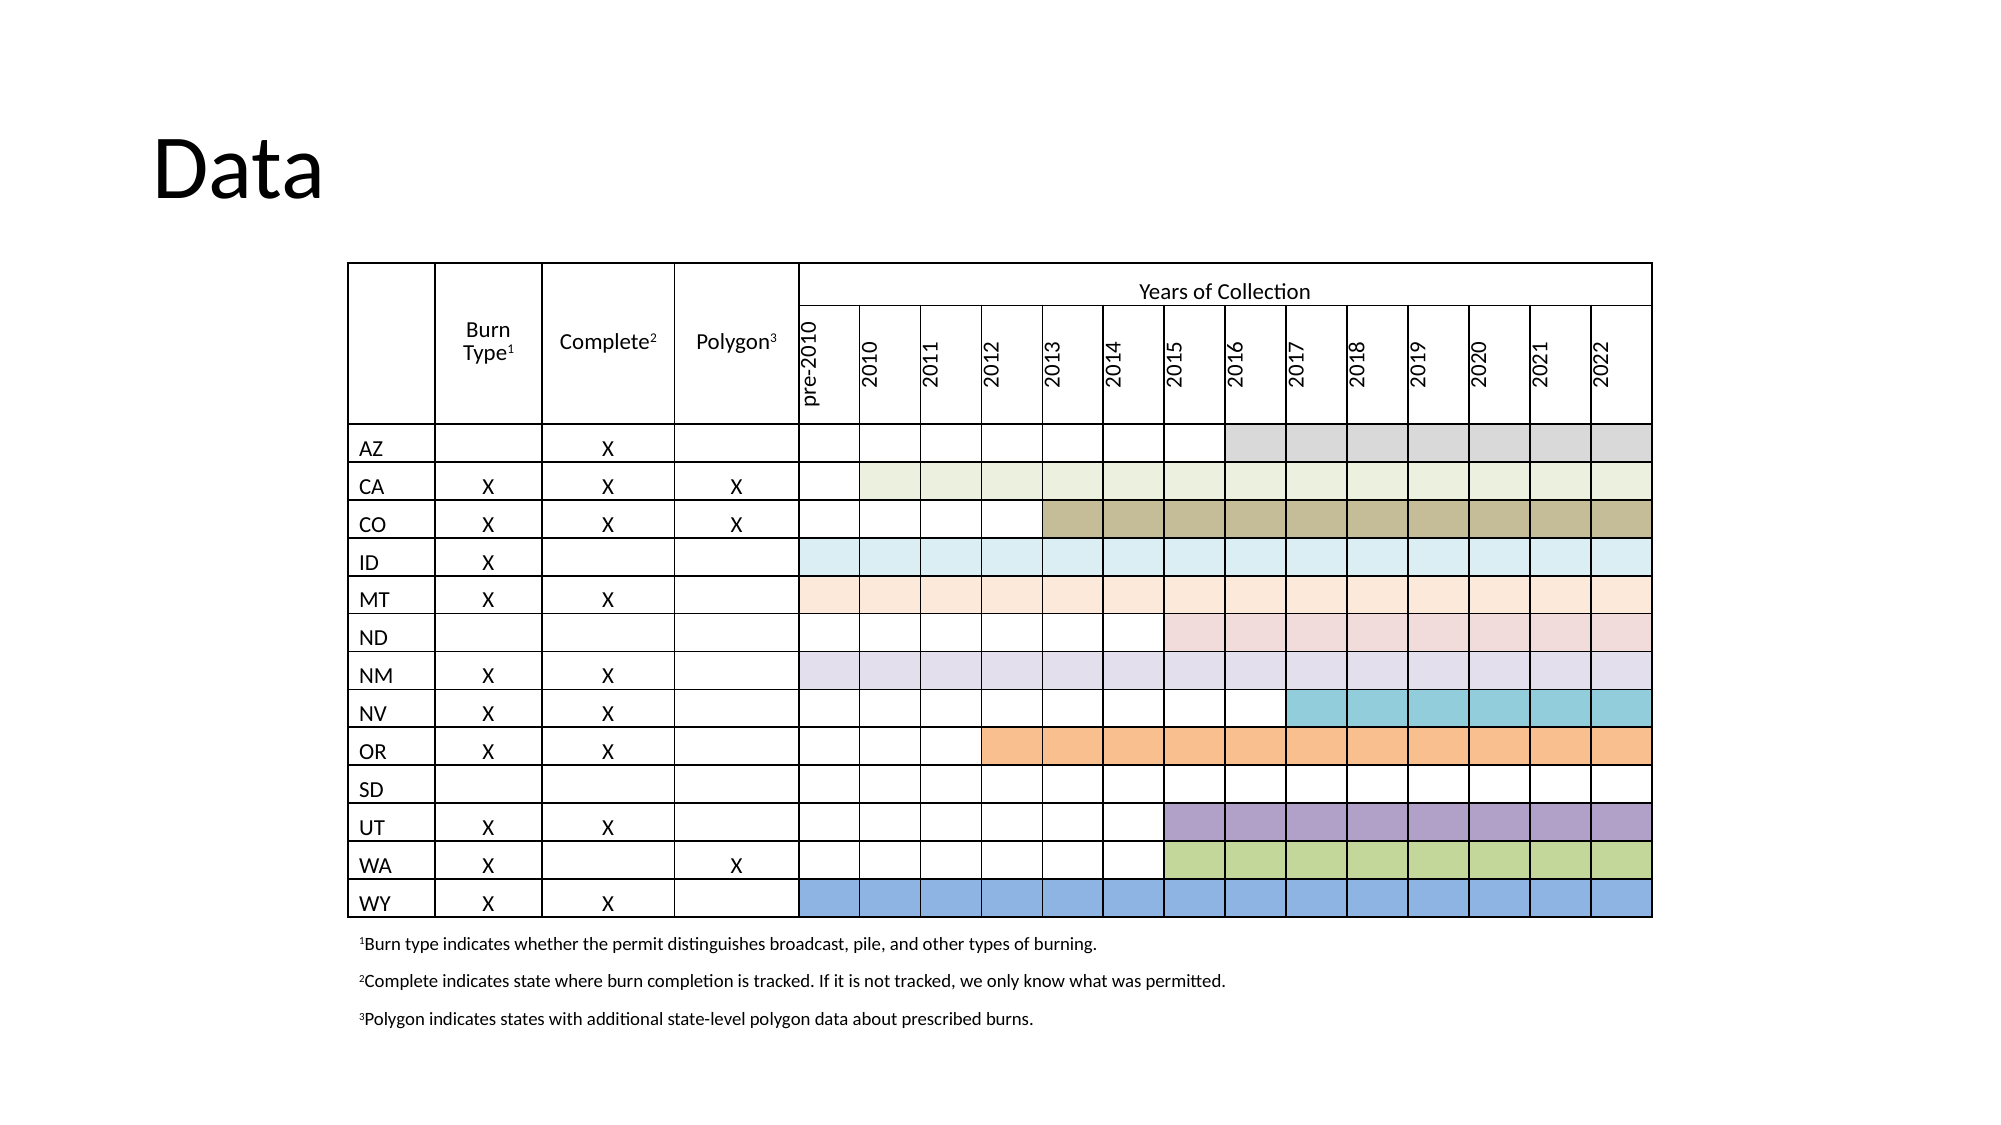

# Data
|  | Burn Type1 | Complete2 | Polygon3 | Years of Collection |  |  |  |  |  |  |  |  |  |  |  |  |  |
| --- | --- | --- | --- | --- | --- | --- | --- | --- | --- | --- | --- | --- | --- | --- | --- | --- | --- |
|  |  |  |  | pre-2010 | 2010 | 2011 | 2012 | 2013 | 2014 | 2015 | 2016 | 2017 | 2018 | 2019 | 2020 | 2021 | 2022 |
| AZ |  | X |  |  |  |  |  |  |  |  |  |  |  |  |  |  |  |
| CA | X | X | X |  |  |  |  |  |  |  |  |  |  |  |  |  |  |
| CO | X | X | X |  |  |  |  |  |  |  |  |  |  |  |  |  |  |
| ID | X |  |  |  |  |  |  |  |  |  |  |  |  |  |  |  |  |
| MT | X | X |  |  |  |  |  |  |  |  |  |  |  |  |  |  |  |
| ND |  |  |  |  |  |  |  |  |  |  |  |  |  |  |  |  |  |
| NM | X | X |  |  |  |  |  |  |  |  |  |  |  |  |  |  |  |
| NV | X | X |  |  |  |  |  |  |  |  |  |  |  |  |  |  |  |
| OR | X | X |  |  |  |  |  |  |  |  |  |  |  |  |  |  |  |
| SD |  |  |  |  |  |  |  |  |  |  |  |  |  |  |  |  |  |
| UT | X | X |  |  |  |  |  |  |  |  |  |  |  |  |  |  |  |
| WA | X |  | X |  |  |  |  |  |  |  |  |  |  |  |  |  |  |
| WY | X | X |  |  |  |  |  |  |  |  |  |  |  |  |  |  |  |
| 1Burn type indicates whether the permit distinguishes broadcast, pile, and other types of burning. |  |  |  |  |  |  |  |  |  |  |  |  |  |  |  |  |  |
| 2Complete indicates state where burn completion is tracked. If it is not tracked, we only know what was permitted. |  |  |  |  |  |  |  |  |  |  |  |  |  |  |  |  |  |
| 3Polygon indicates states with additional state-level polygon data about prescribed burns. |  |  |  |  |  |  |  |  |  |  |  |  |  |  |  |  |  |